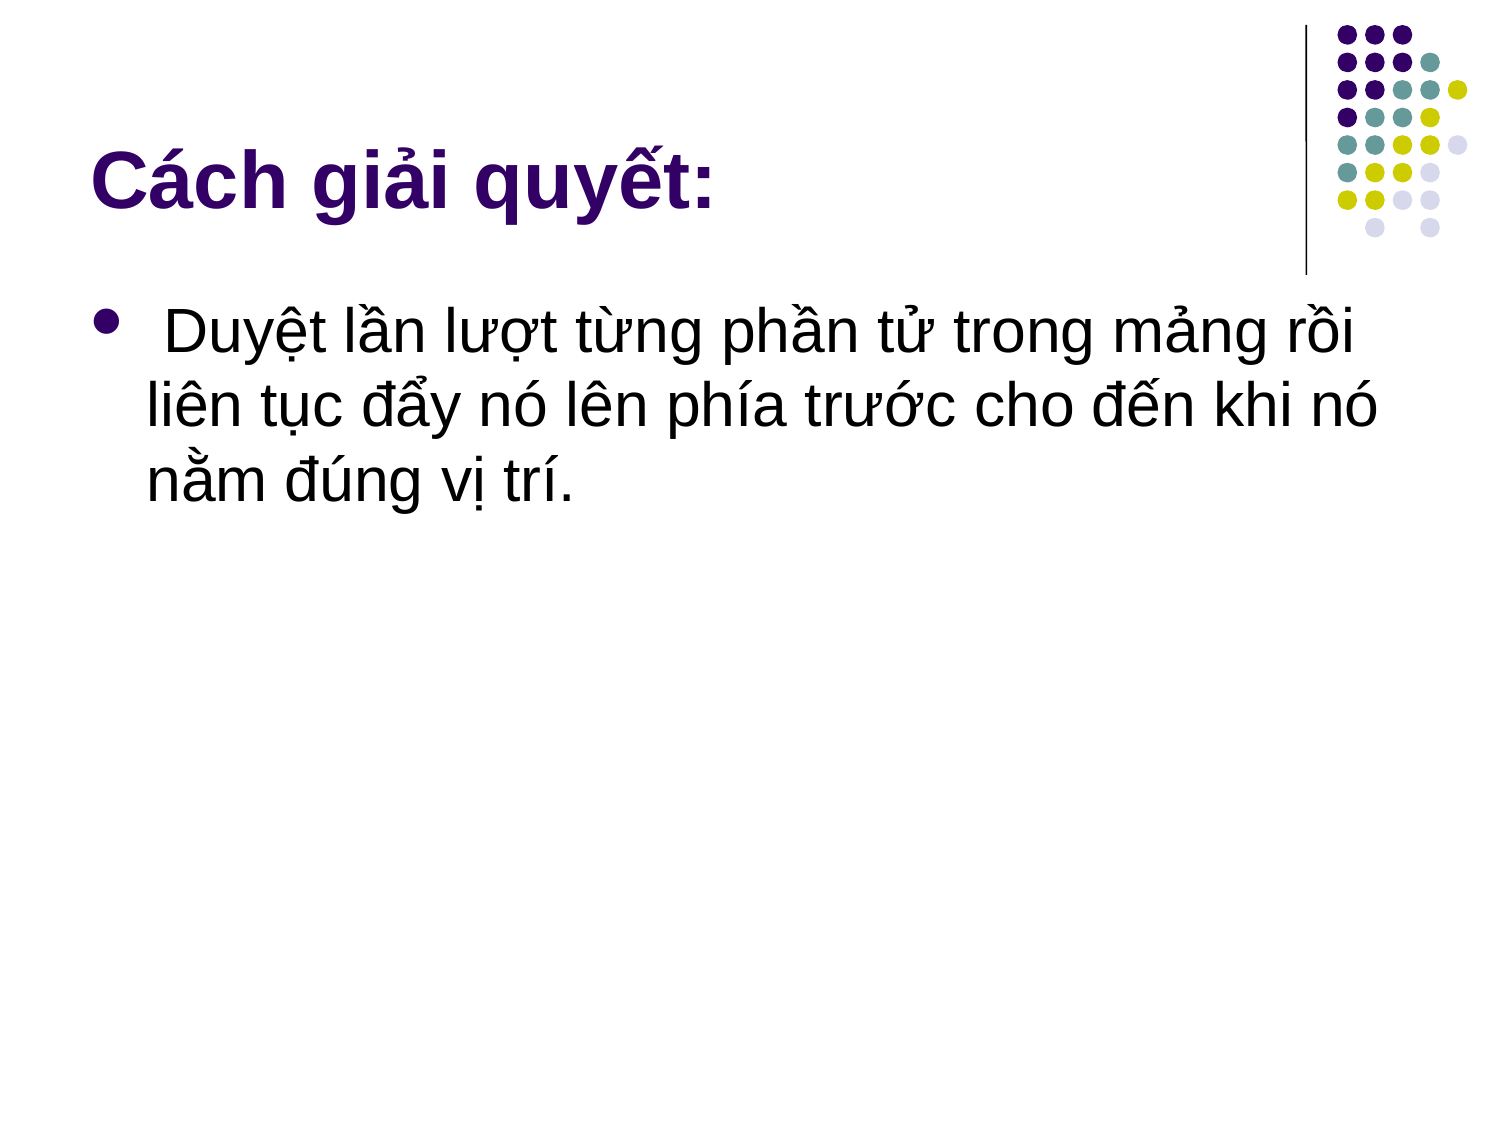

# Cách giải quyết:
 Duyệt lần lượt từng phần tử trong mảng rồi liên tục đẩy nó lên phía trước cho đến khi nó nằm đúng vị trí.